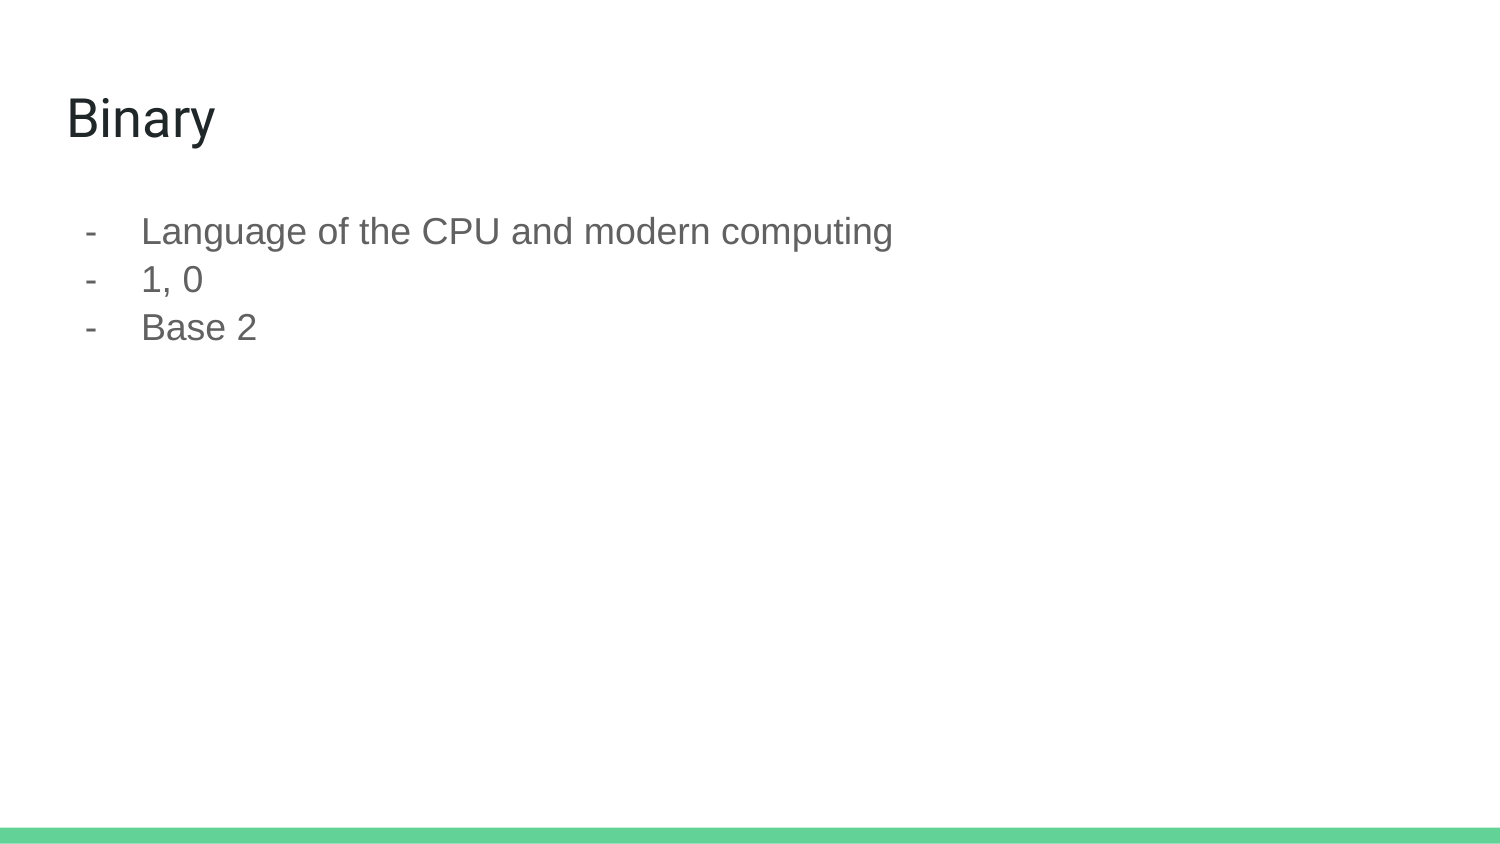

# Binary
Language of the CPU and modern computing
1, 0
Base 2